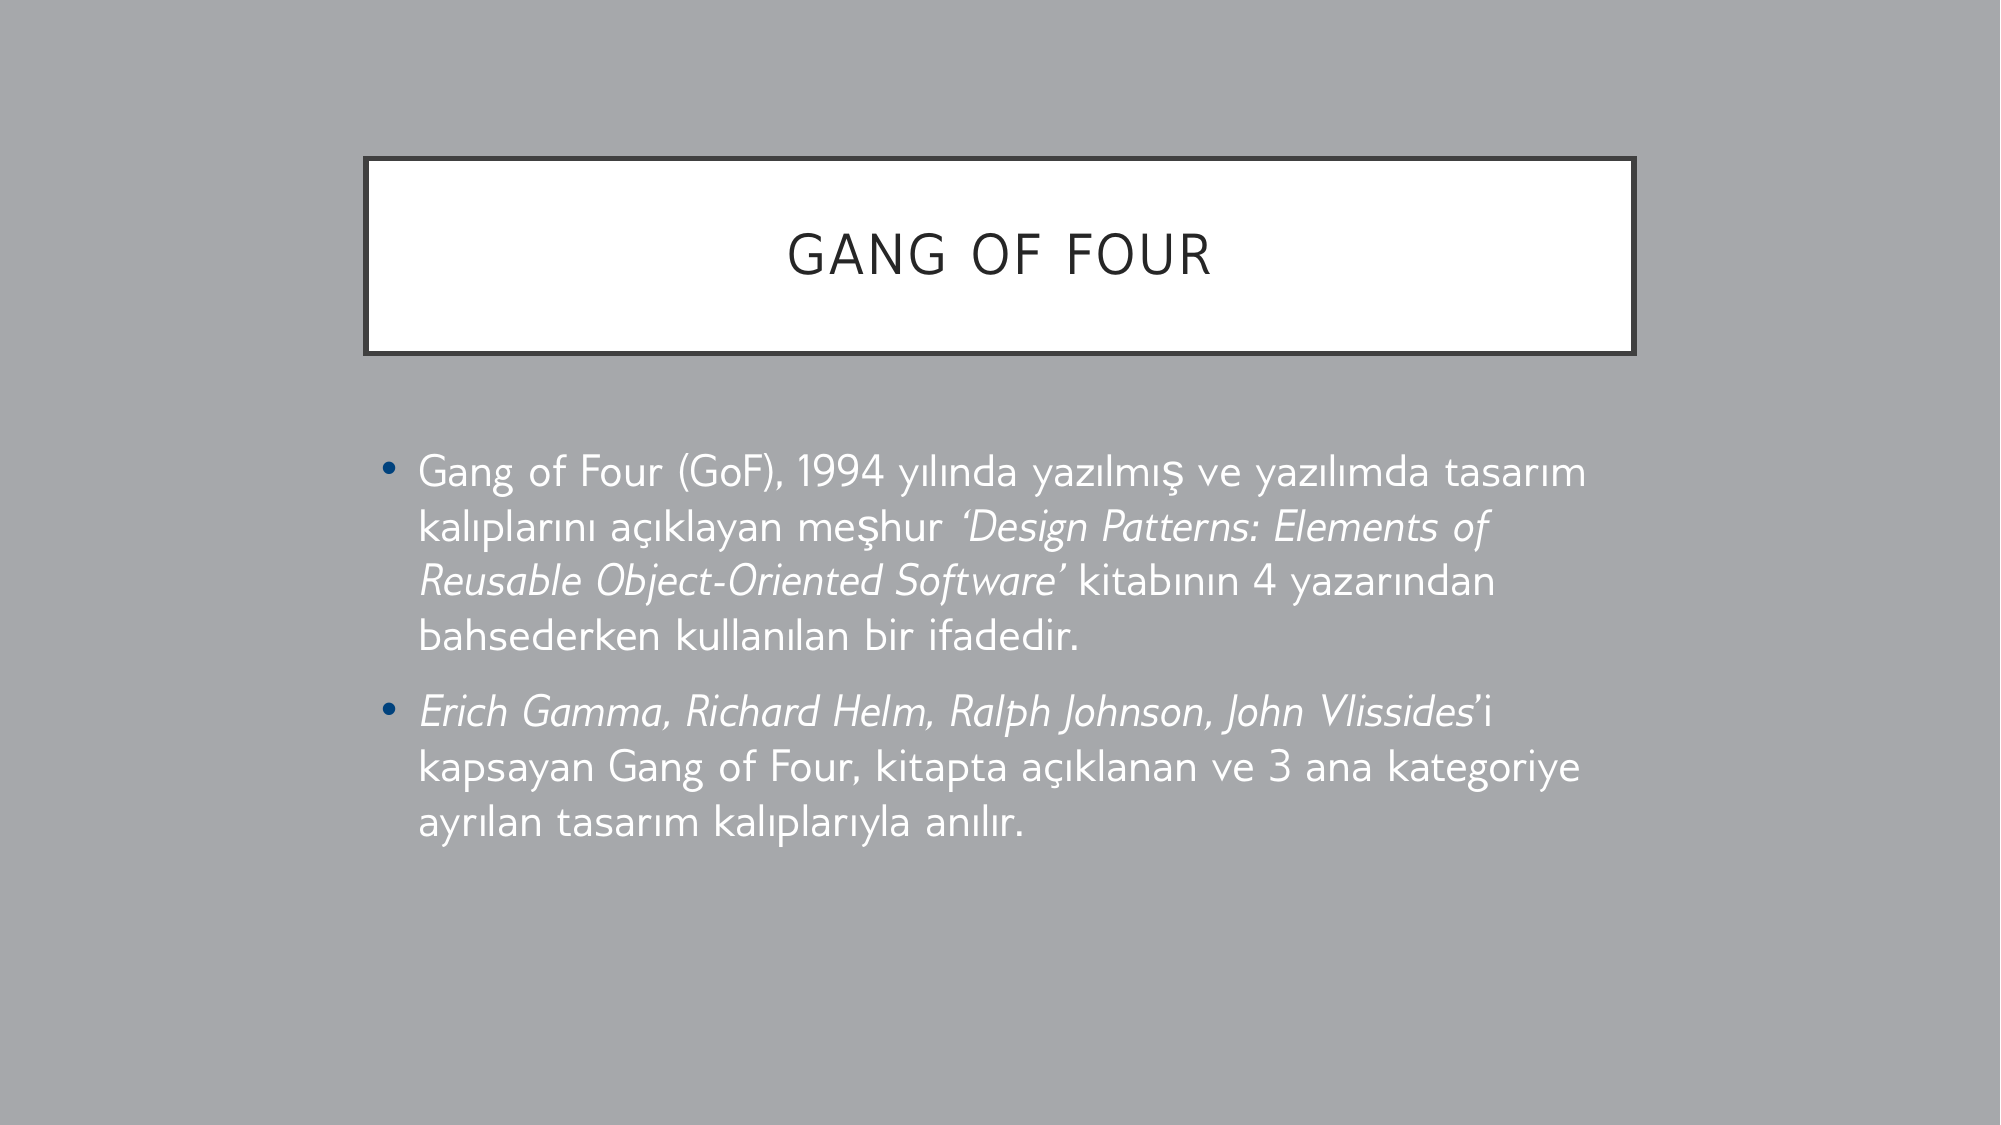

# GANG OF FOUR
Gang of Four (GoF), 1994 yılında yazılmış ve yazılımda tasarım kalıplarını açıklayan meşhur ‘Design Patterns: Elements of Reusable Object-Oriented Software’ kitabının 4 yazarından bahsederken kullanılan bir ifadedir.
Erich Gamma, Richard Helm, Ralph Johnson, John Vlissides’i kapsayan Gang of Four, kitapta açıklanan ve 3 ana kategoriye ayrılan tasarım kalıplarıyla anılır.